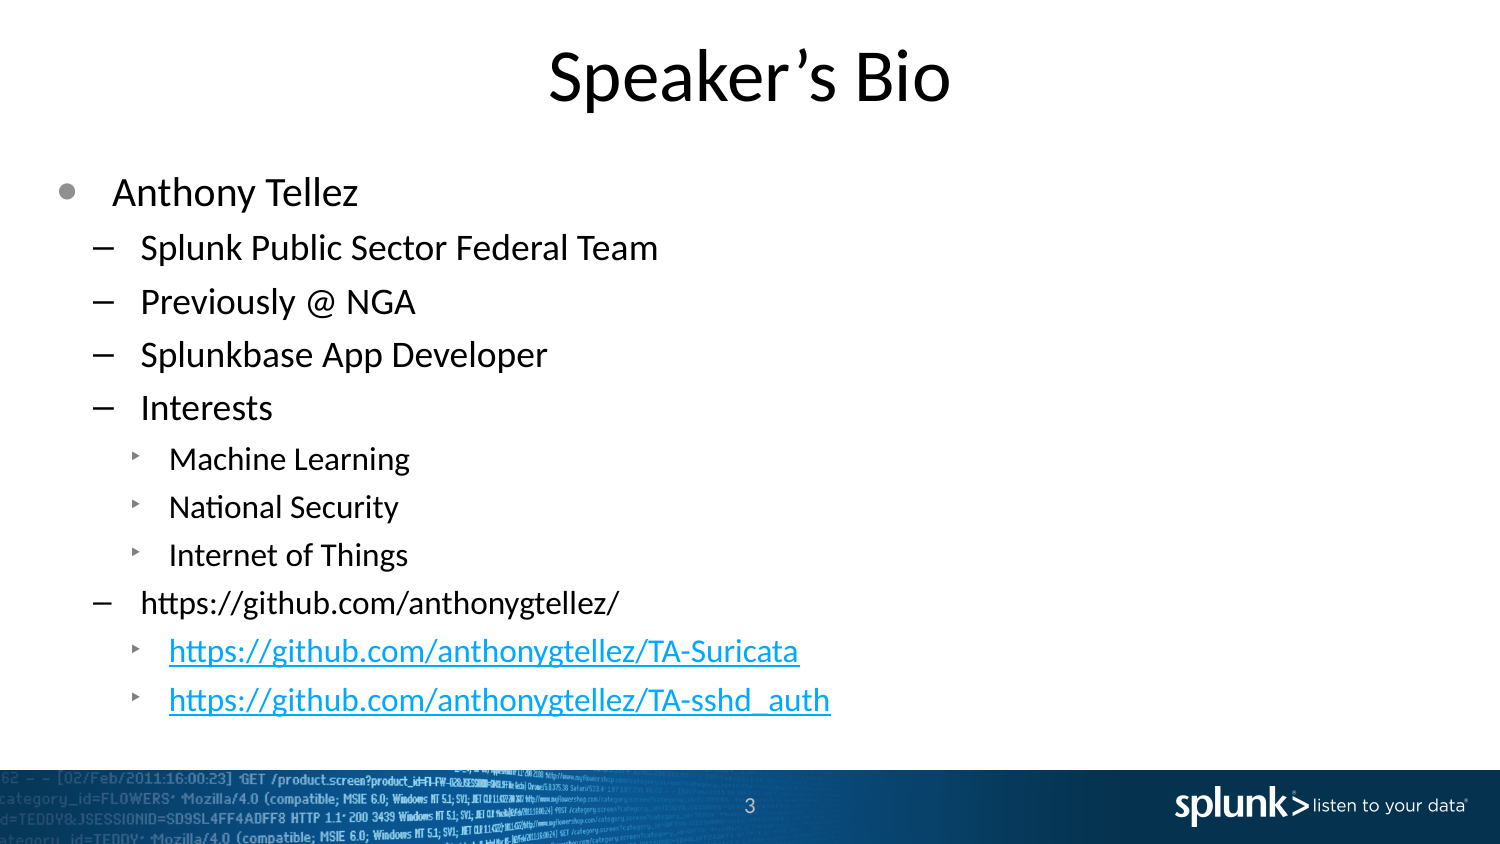

# Speaker’s Bio
Anthony Tellez
Splunk Public Sector Federal Team
Previously @ NGA
Splunkbase App Developer
Interests
Machine Learning
National Security
Internet of Things
https://github.com/anthonygtellez/
https://github.com/anthonygtellez/TA-Suricata
https://github.com/anthonygtellez/TA-sshd_auth
3